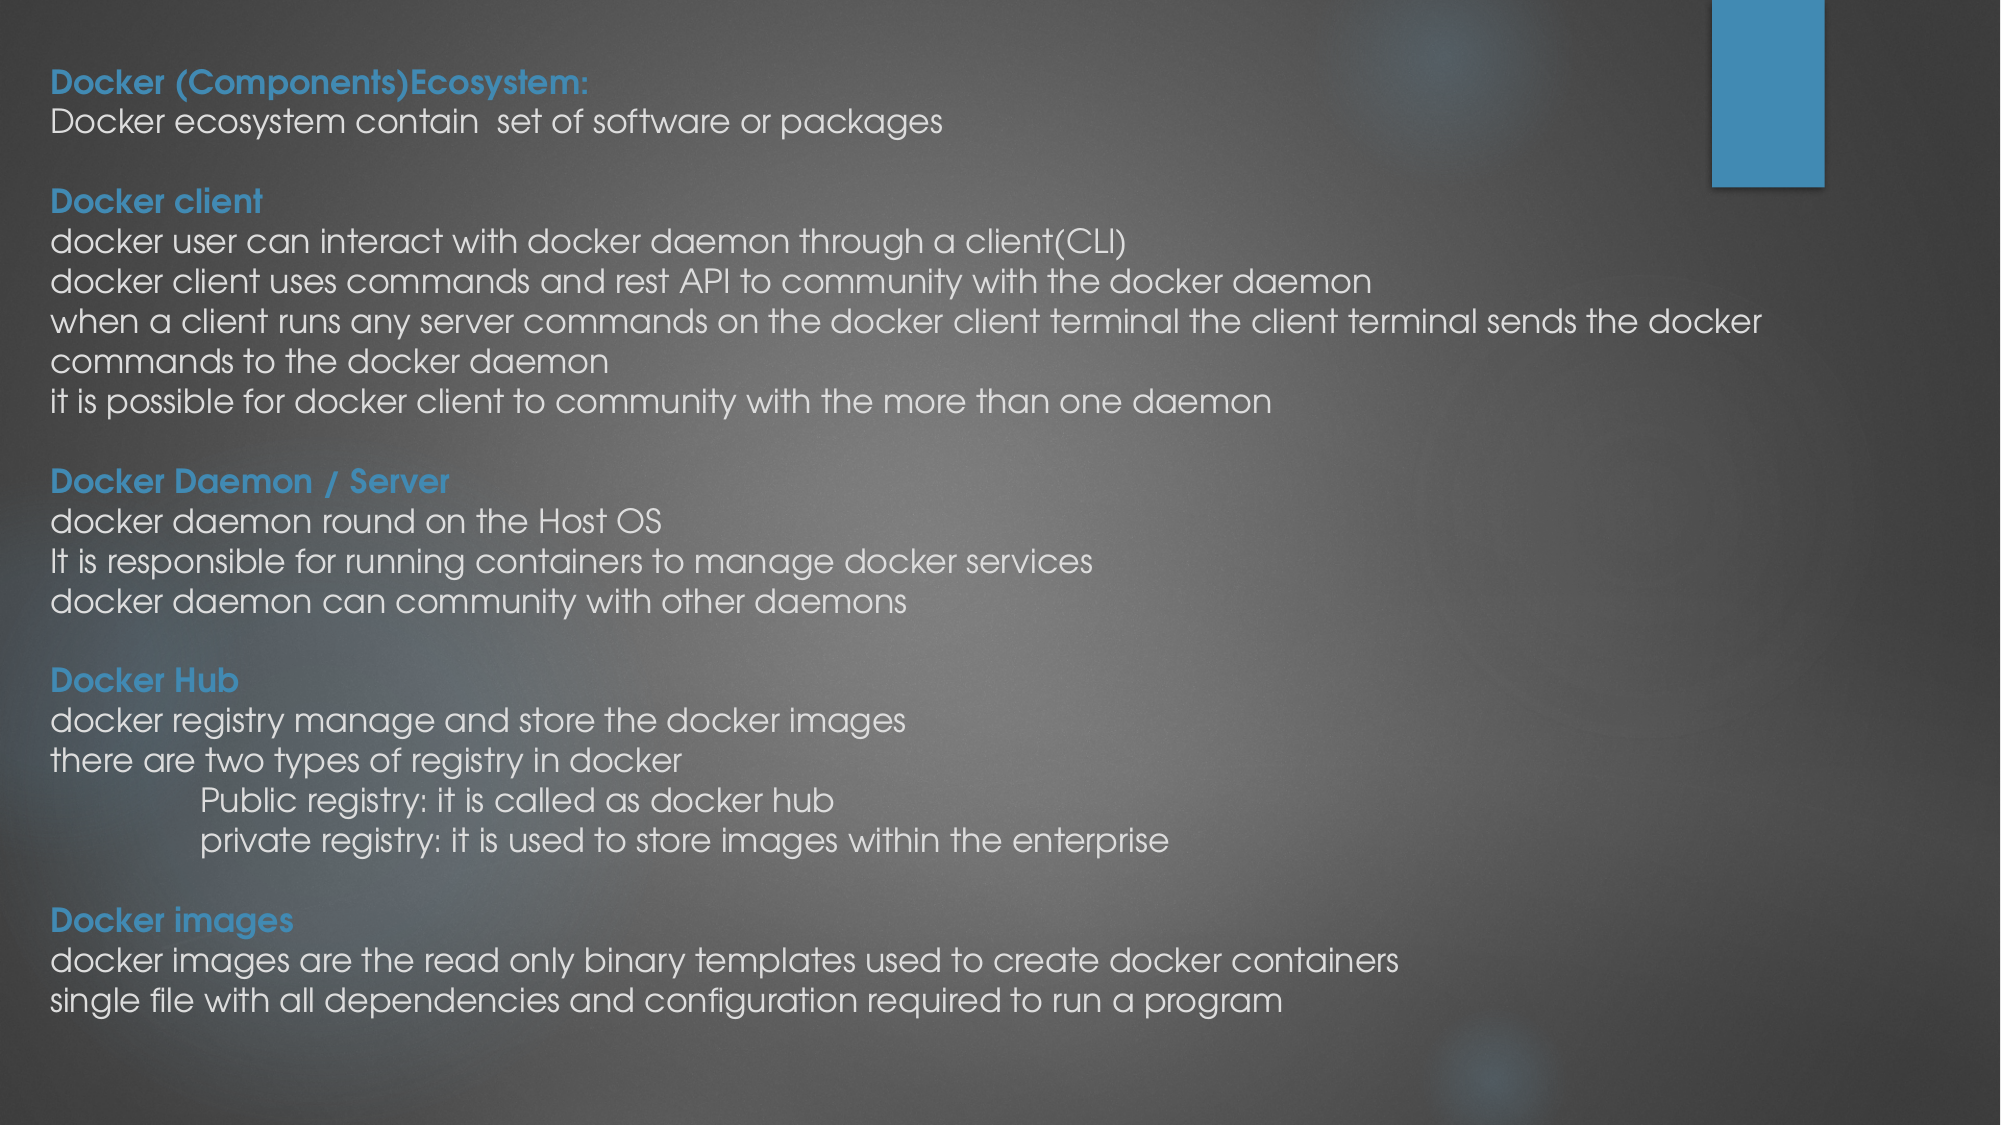

# Docker (Components)Ecosystem: Docker ecosystem contain  set of software or packages Docker client docker user can interact with docker daemon through a client(CLI) docker client uses commands and rest API to community with the docker daemon when a client runs any server commands on the docker client terminal the client terminal sends the docker commands to the docker daemon it is possible for docker client to community with the more than one daemon Docker Daemon / Server docker daemon round on the Host OS It is responsible for running containers to manage docker services docker daemon can community with other daemons Docker Hub docker registry manage and store the docker images there are two types of registry in docker Public registry: it is called as docker hub private registry: it is used to store images within the enterprise Docker images docker images are the read only binary templates used to create docker containers single file with all dependencies and configuration required to run a program